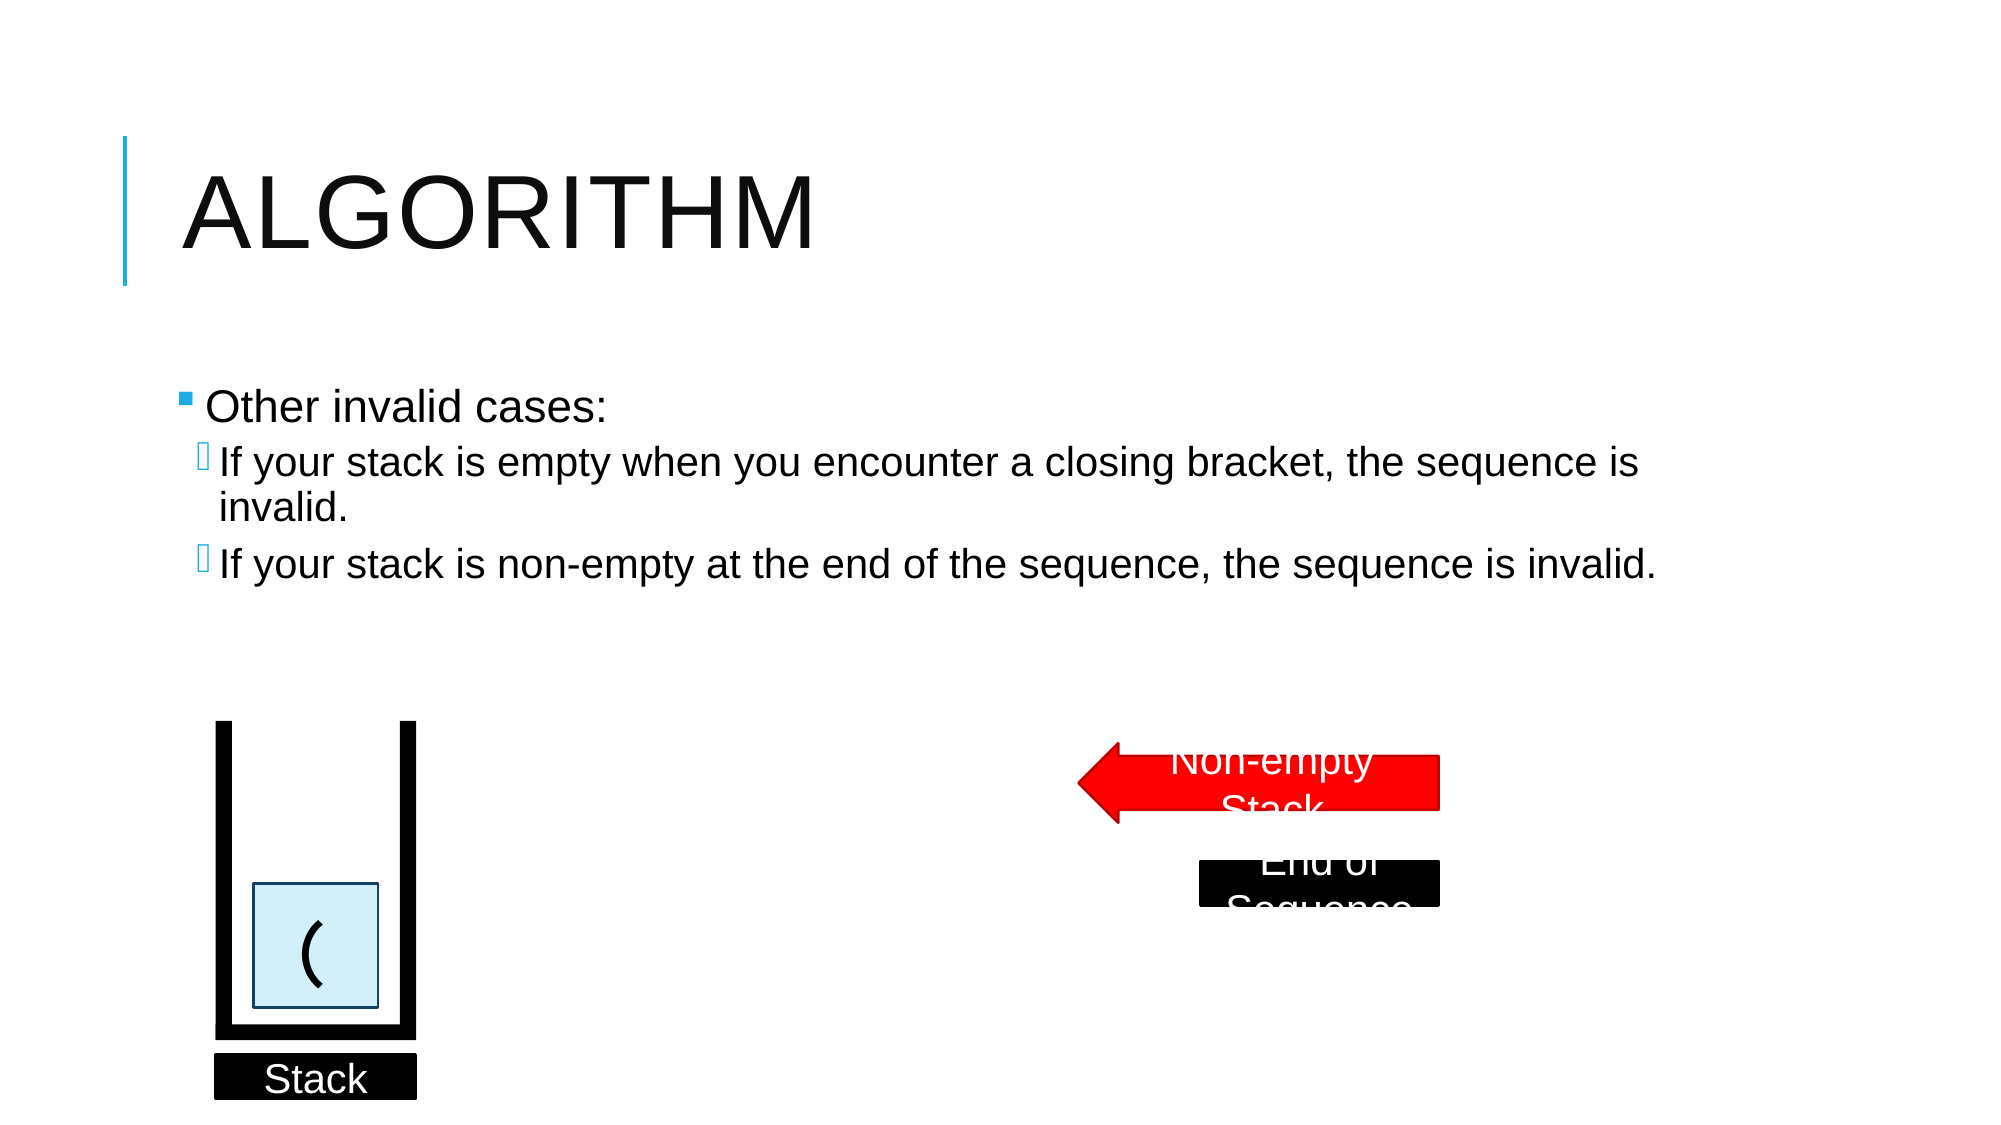

# Algorithm
Other invalid cases:
If your stack is empty when you encounter a closing bracket, the sequence is invalid.
If your stack is non-empty at the end of the sequence, the sequence is invalid.

Non-empty Stack
End of Sequence
(
Stack